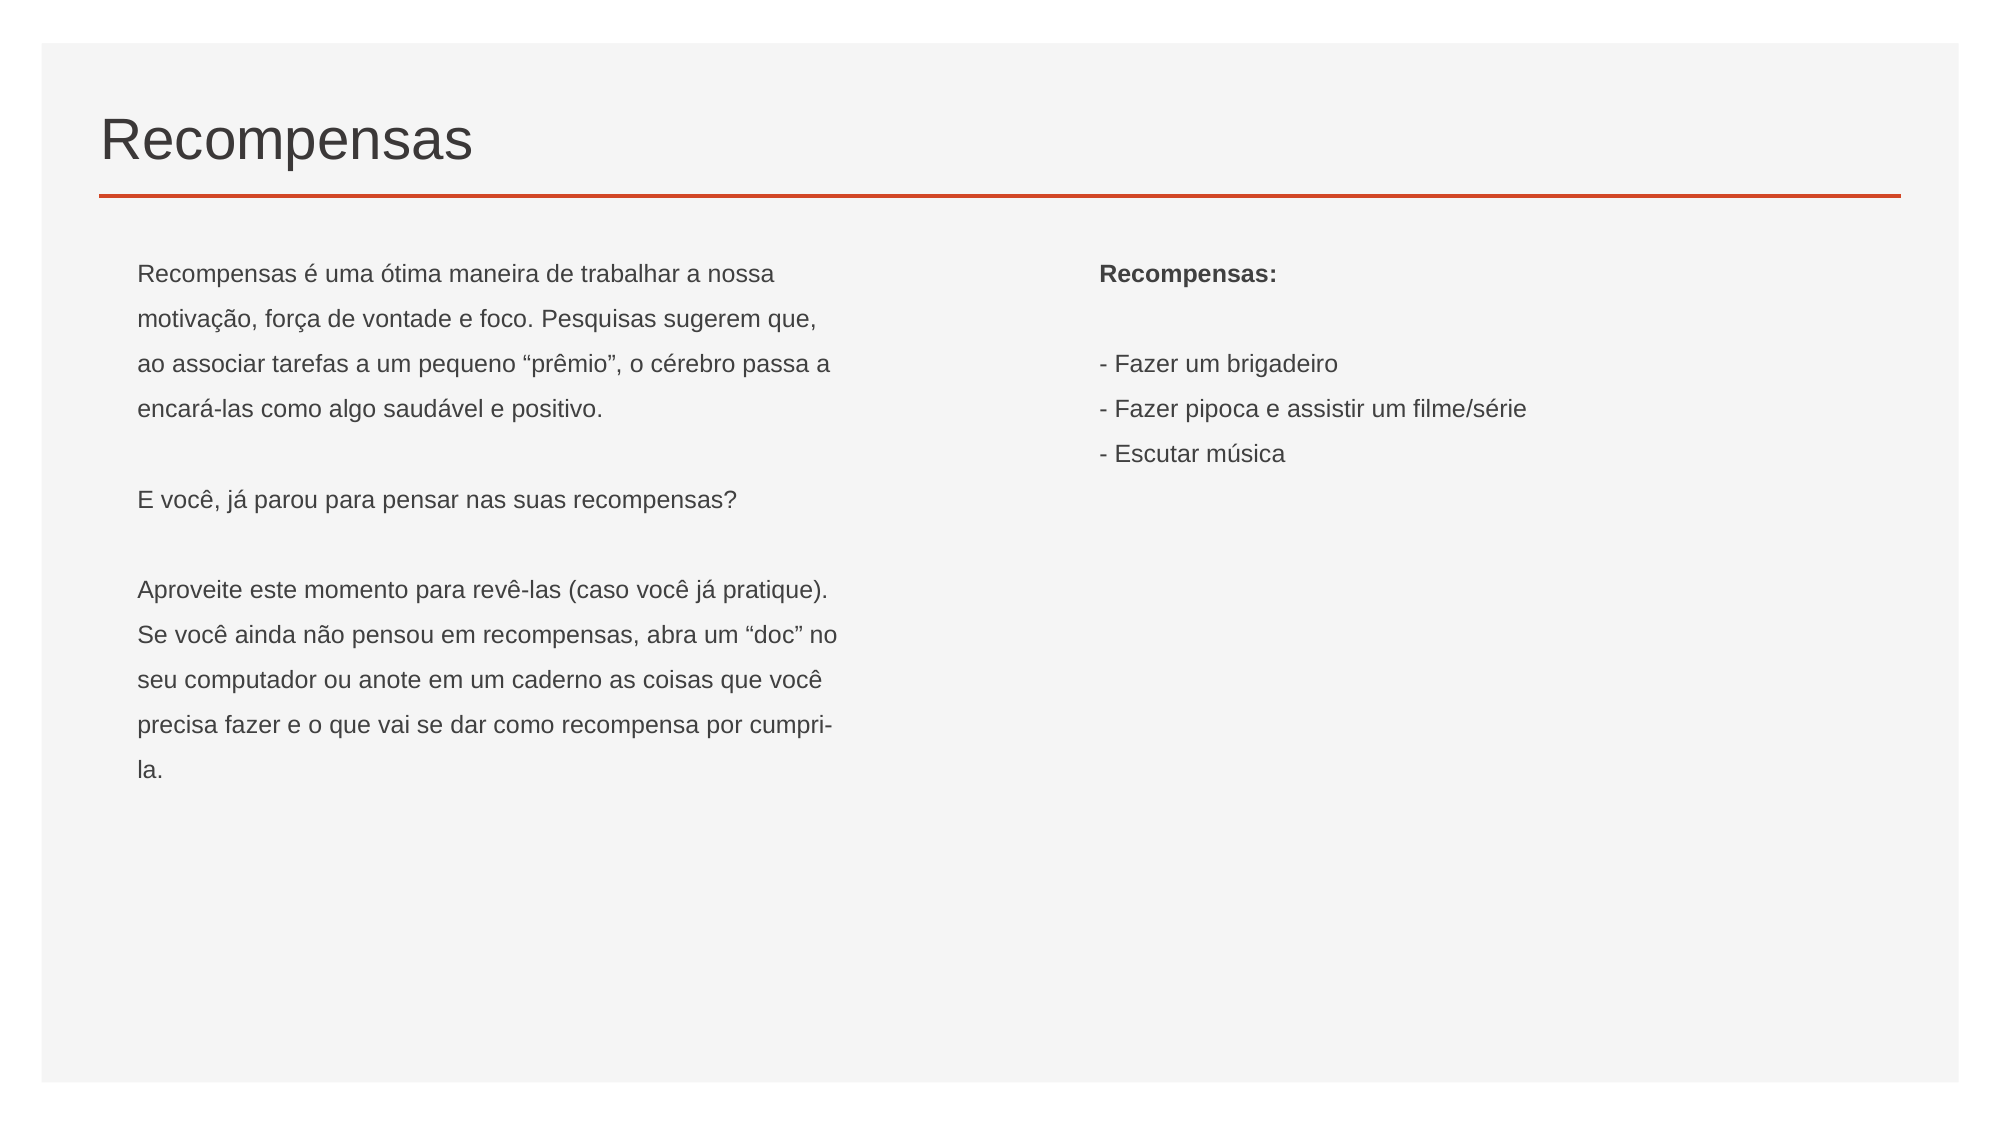

# Recompensas
Recompensas:
- Fazer um brigadeiro
- Fazer pipoca e assistir um filme/série
- Escutar música

Recompensas é uma ótima maneira de trabalhar a nossa motivação, força de vontade e foco. Pesquisas sugerem que, ao associar tarefas a um pequeno “prêmio”, o cérebro passa a encará-las como algo saudável e positivo.
E você, já parou para pensar nas suas recompensas?
Aproveite este momento para revê-las (caso você já pratique). Se você ainda não pensou em recompensas, abra um “doc” no seu computador ou anote em um caderno as coisas que você precisa fazer e o que vai se dar como recompensa por cumpri-la.